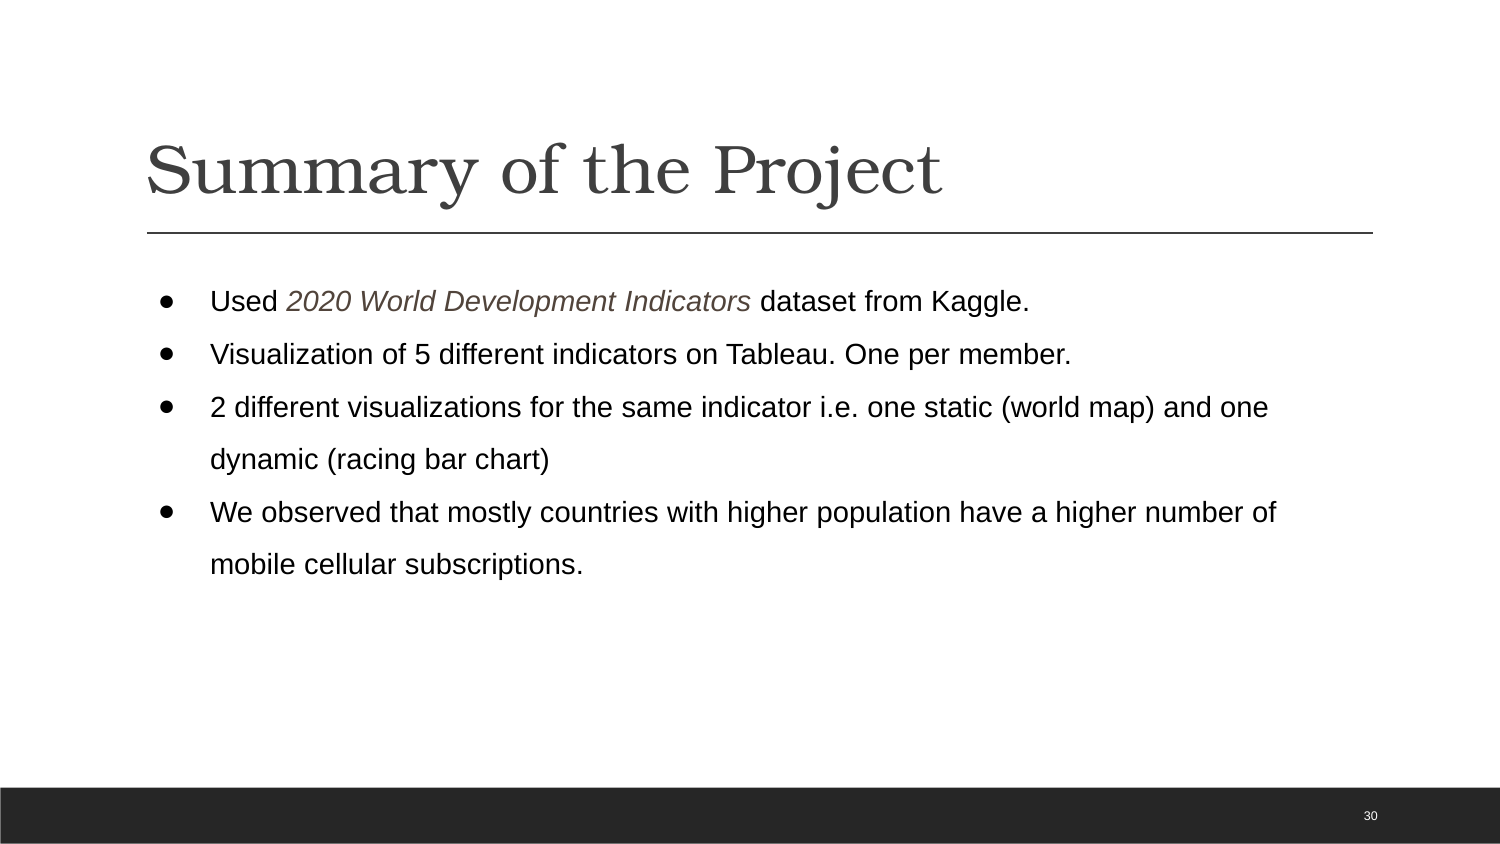

# Summary of the Project
Used 2020 World Development Indicators dataset from Kaggle.
Visualization of 5 different indicators on Tableau. One per member.
2 different visualizations for the same indicator i.e. one static (world map) and one dynamic (racing bar chart)
We observed that mostly countries with higher population have a higher number of mobile cellular subscriptions.
30